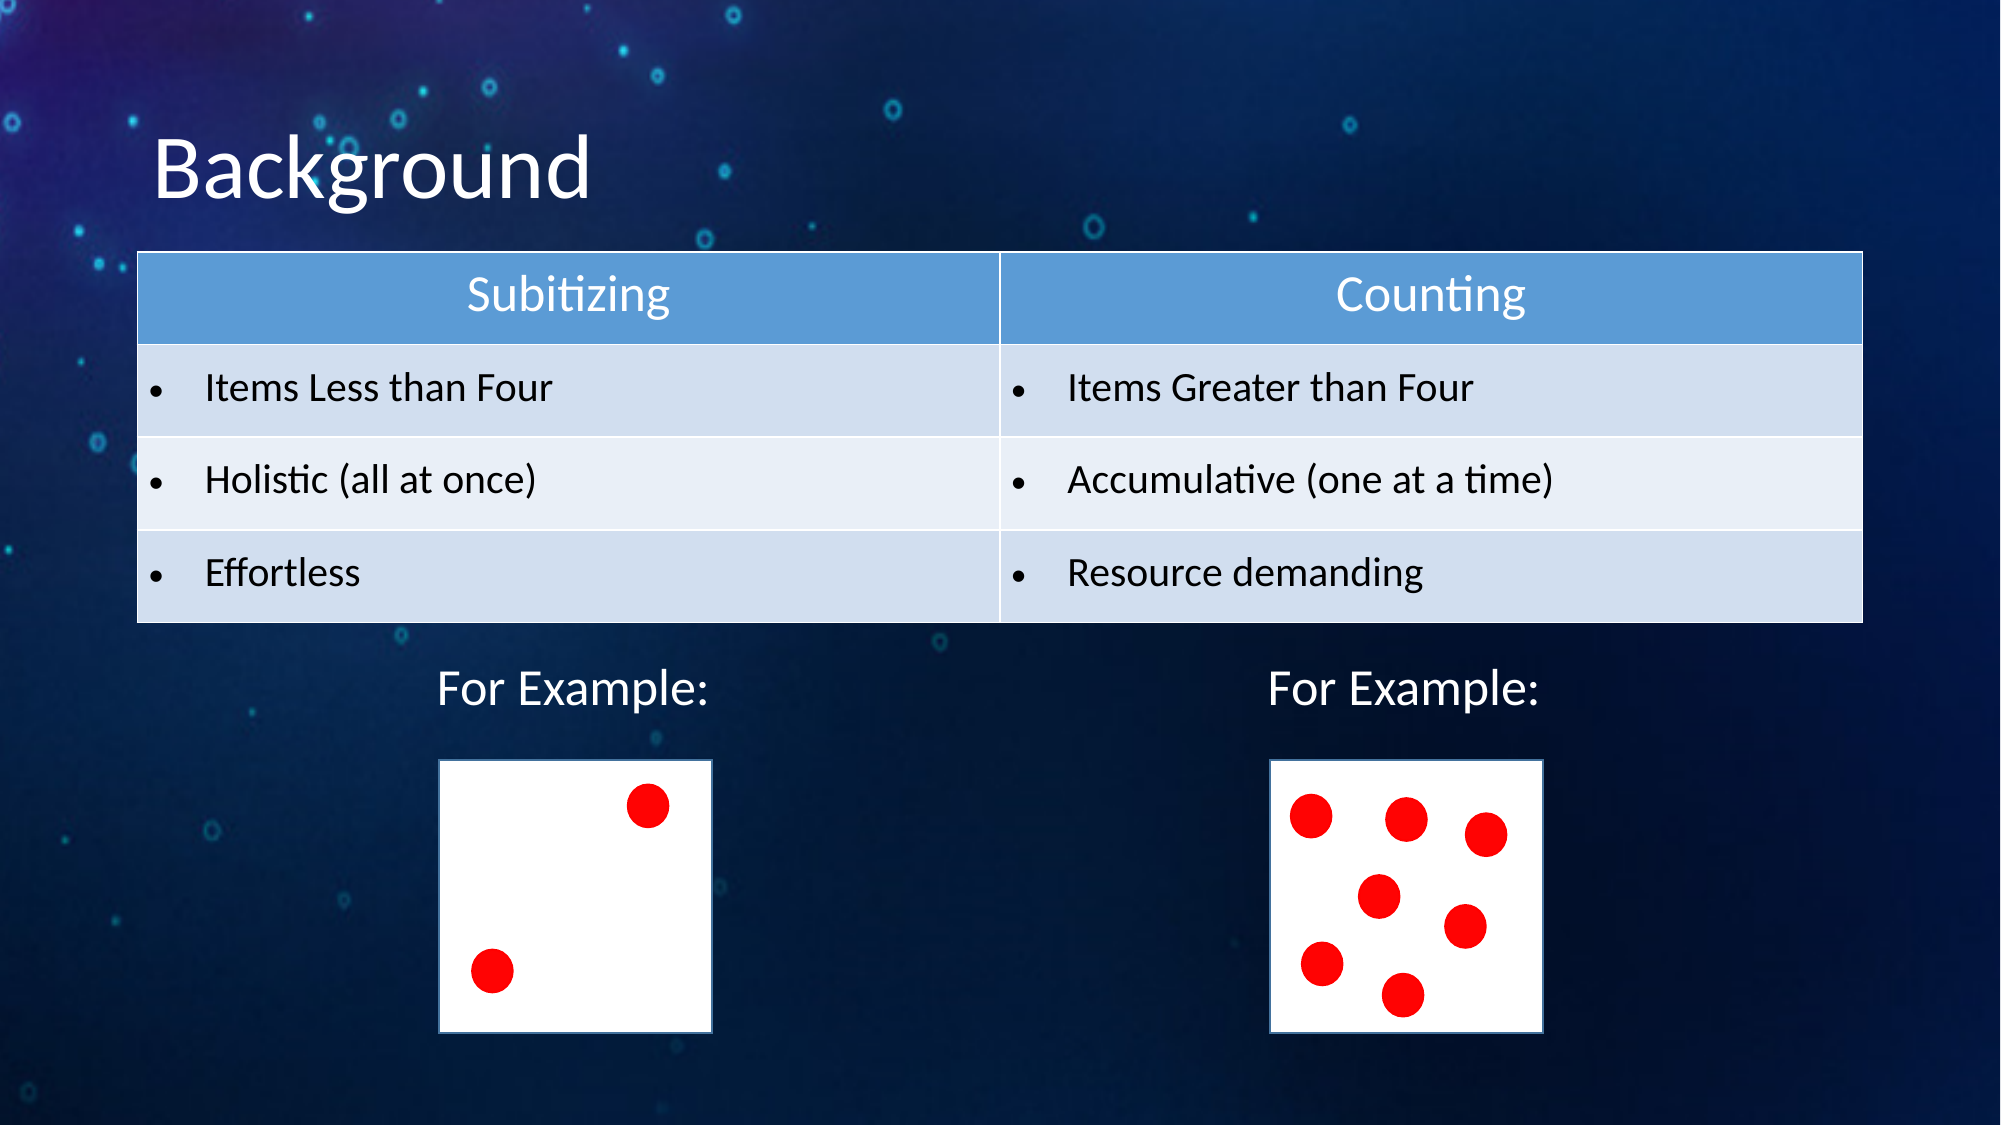

# Background
| Subitizing | Counting |
| --- | --- |
| Items Less than Four | Items Greater than Four |
| Holistic (all at once) | Accumulative (one at a time) |
| Effortless | Resource demanding |
For Example:
For Example: